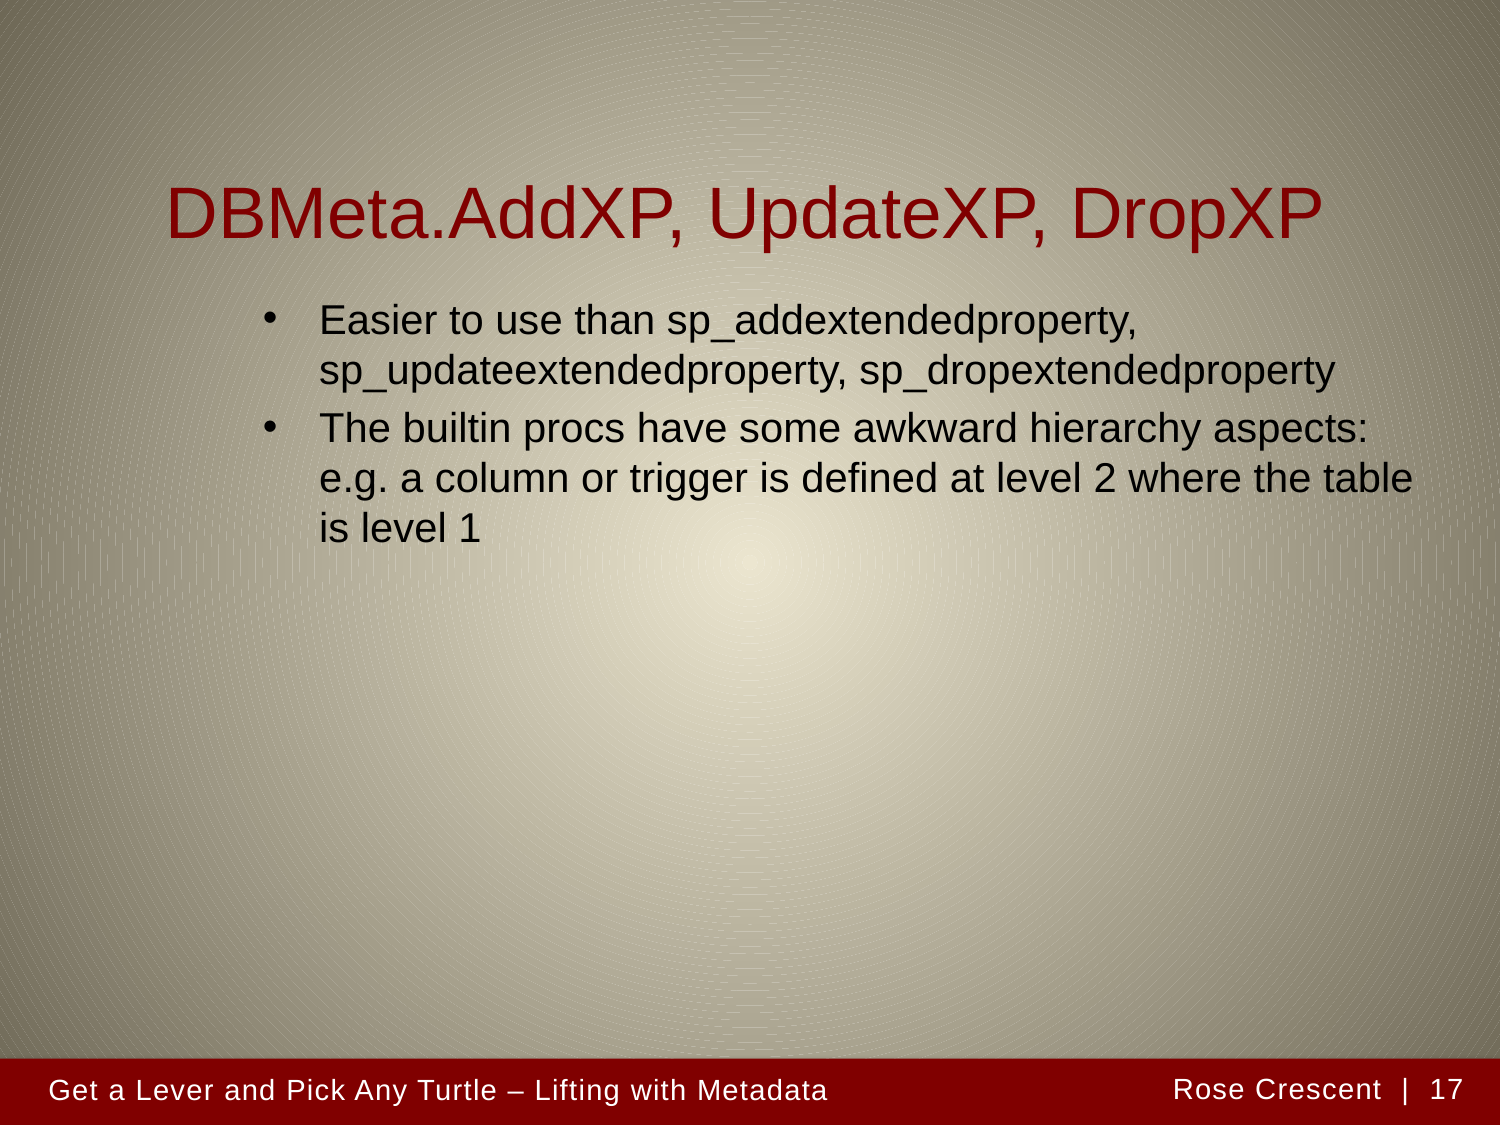

# DBMeta.AddXP, UpdateXP, DropXP
Easier to use than sp_addextendedproperty, sp_updateextendedproperty, sp_dropextendedproperty
The builtin procs have some awkward hierarchy aspects: e.g. a column or trigger is defined at level 2 where the table is level 1